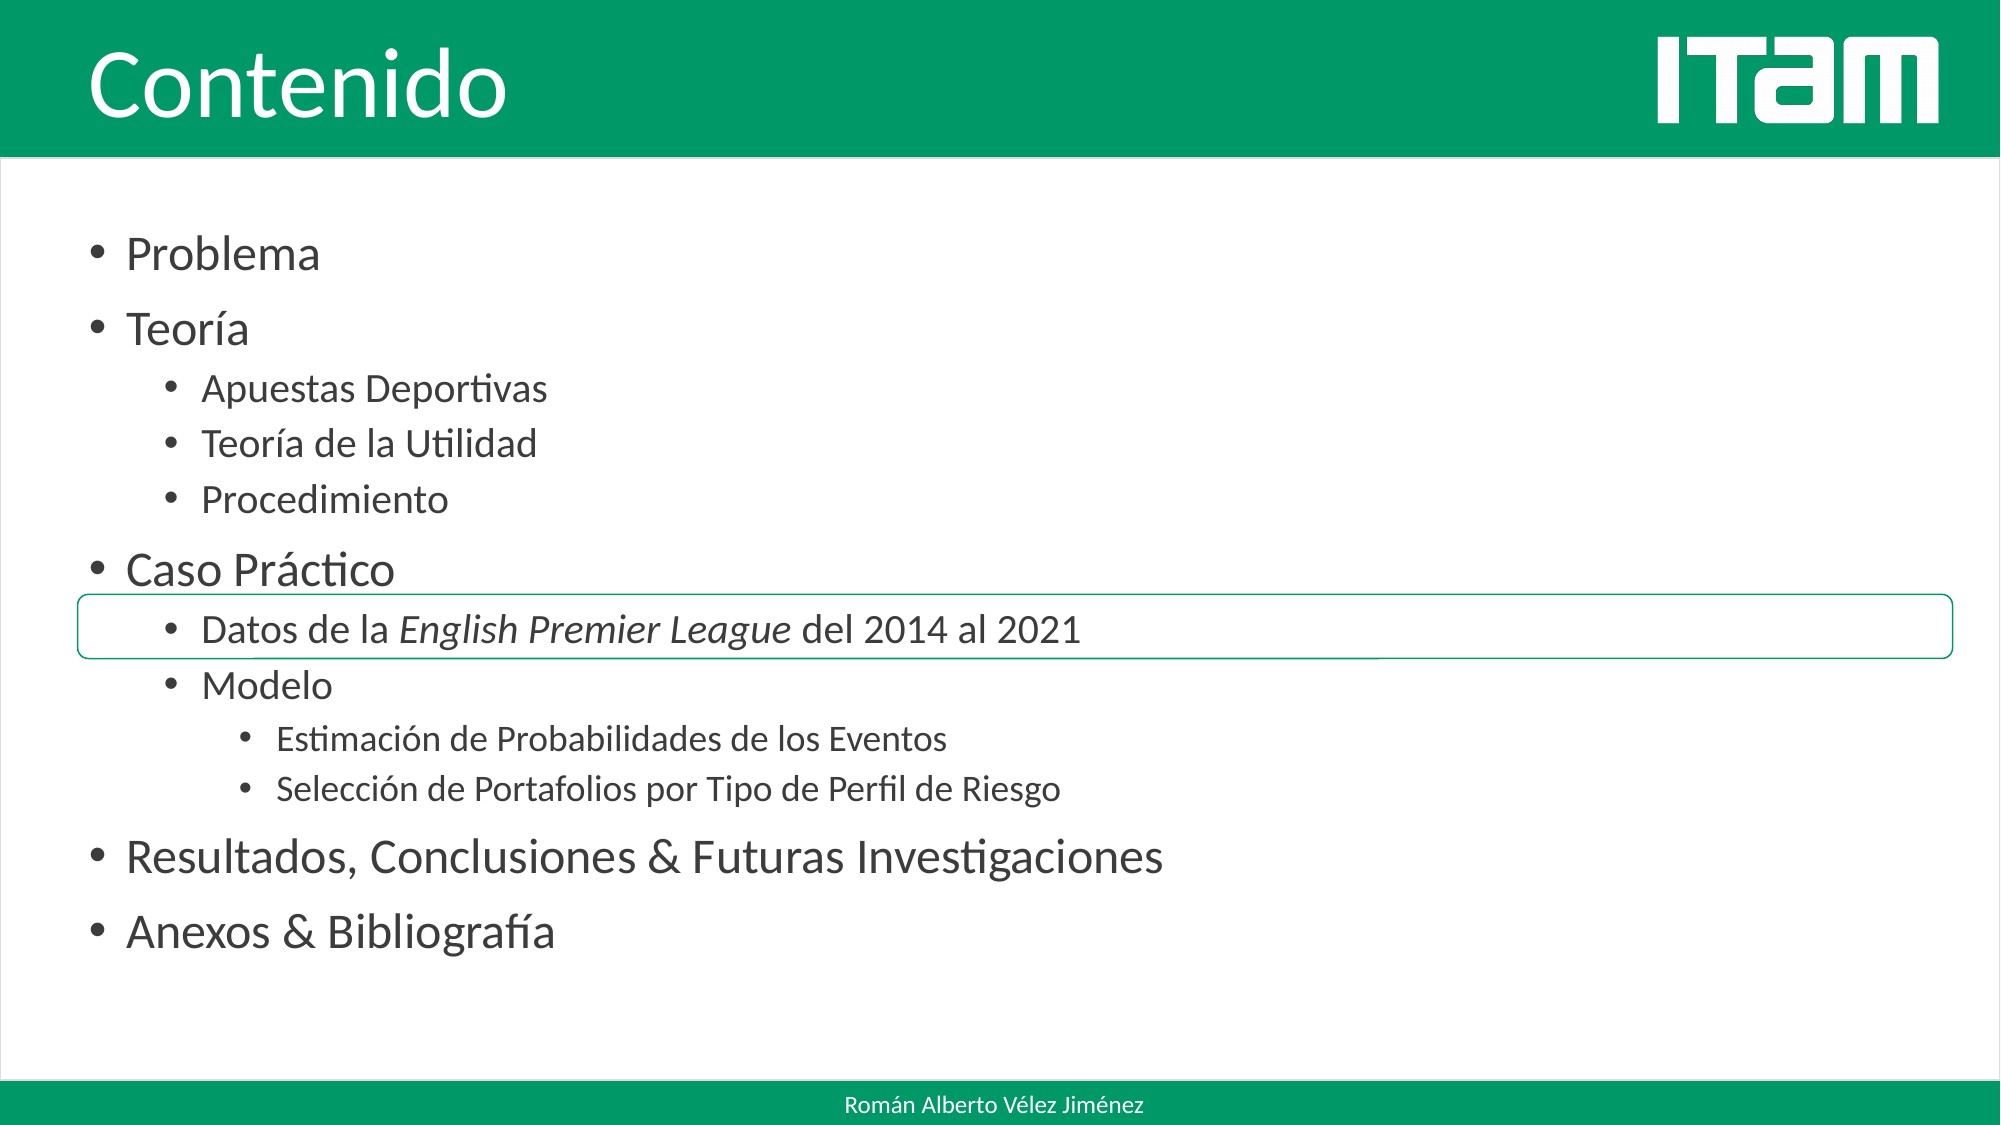

Problema
Teoría
Apuestas Deportivas
Teoría de la Utilidad
Procedimiento
Caso Práctico
Datos de la English Premier League del 2014 al 2021
Modelo
Estimación de Probabilidades de los Eventos
Selección de Portafolios por Tipo de Perfil de Riesgo
Resultados, Conclusiones & Futuras Investigaciones
Anexos & Bibliografía